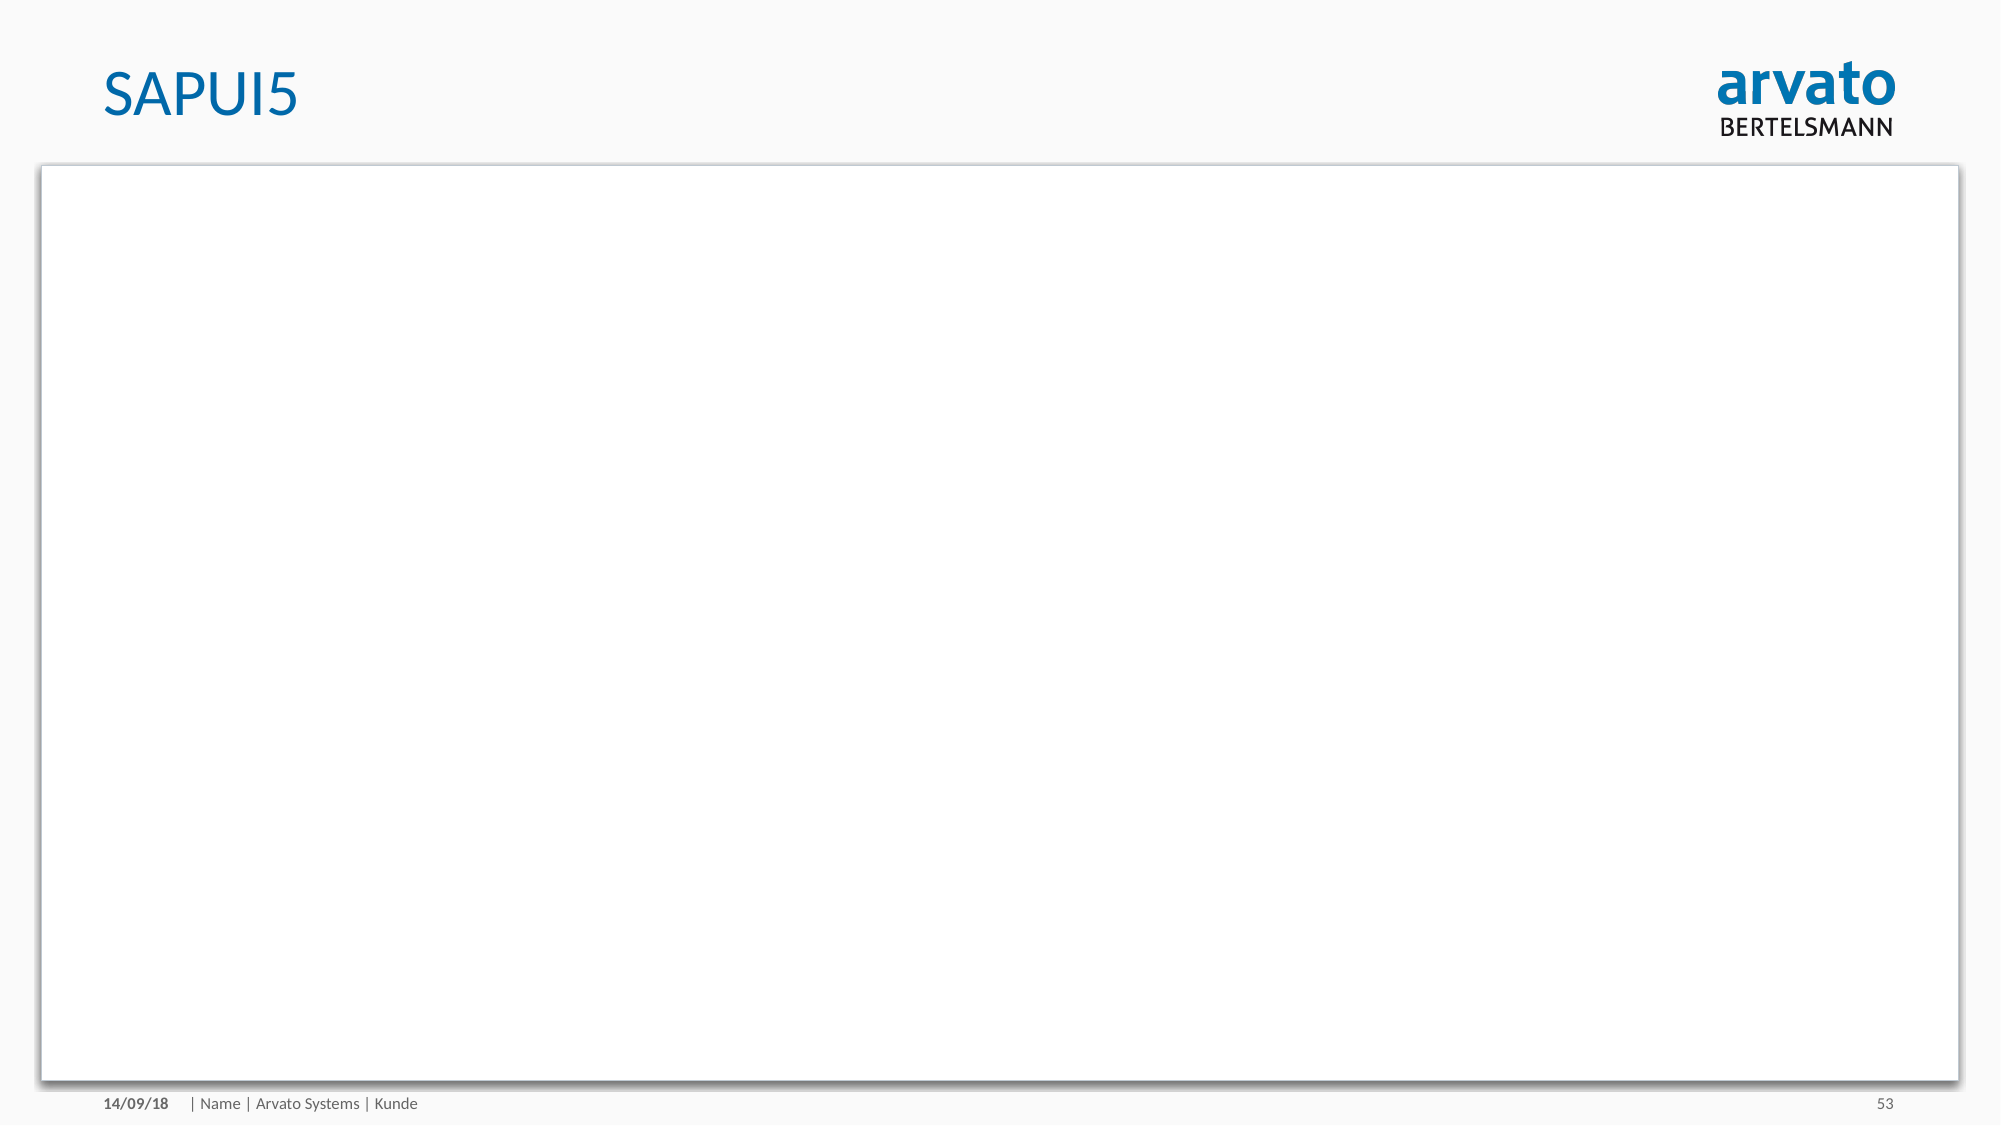

# SAPUI5

14/09/18
| Name | Arvato Systems | Kunde
53